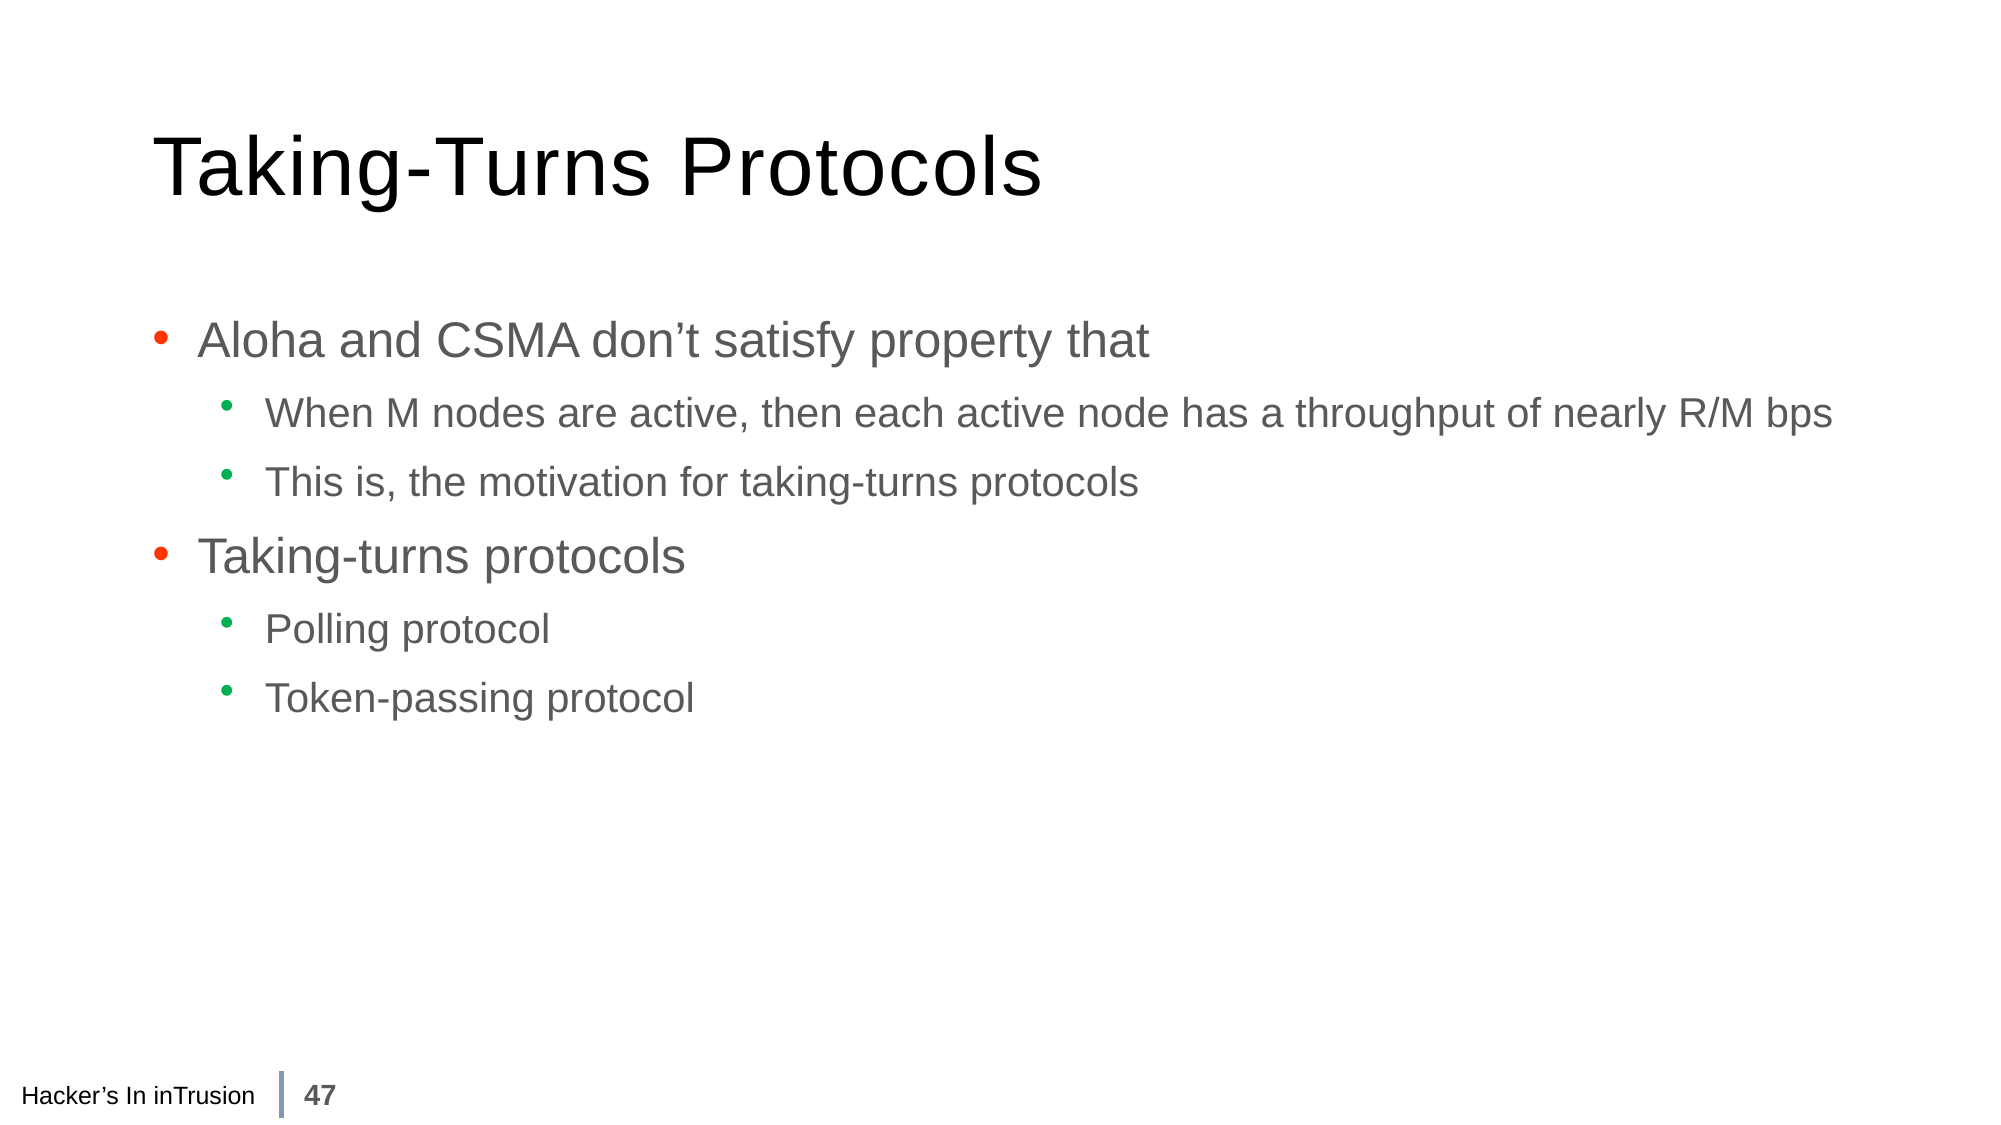

# Taking-Turns Protocols
Aloha and CSMA don’t satisfy property that
When M nodes are active, then each active node has a throughput of nearly R/M bps
This is, the motivation for taking-turns protocols
Taking-turns protocols
Polling protocol
Token-passing protocol